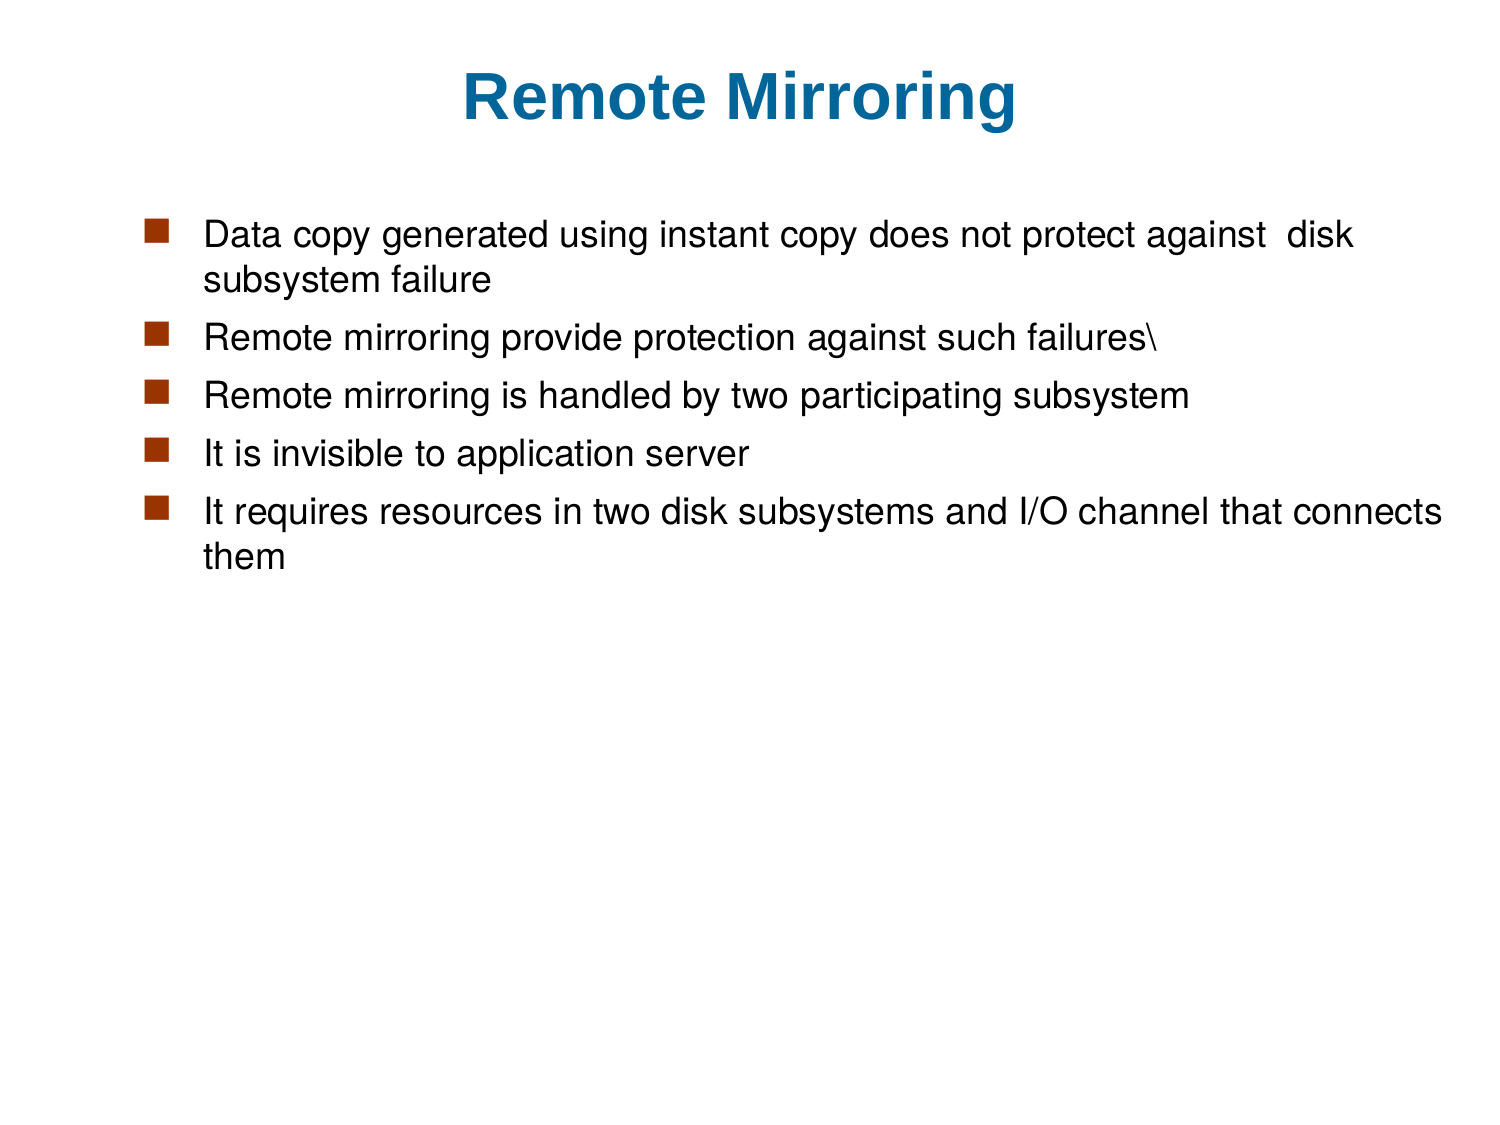

# Remote Mirroring
Data copy generated using instant copy does not protect against  disk subsystem failure
Remote mirroring provide protection against such failures\
Remote mirroring is handled by two participating subsystem
It is invisible to application server
It requires resources in two disk subsystems and I/O channel that connects them